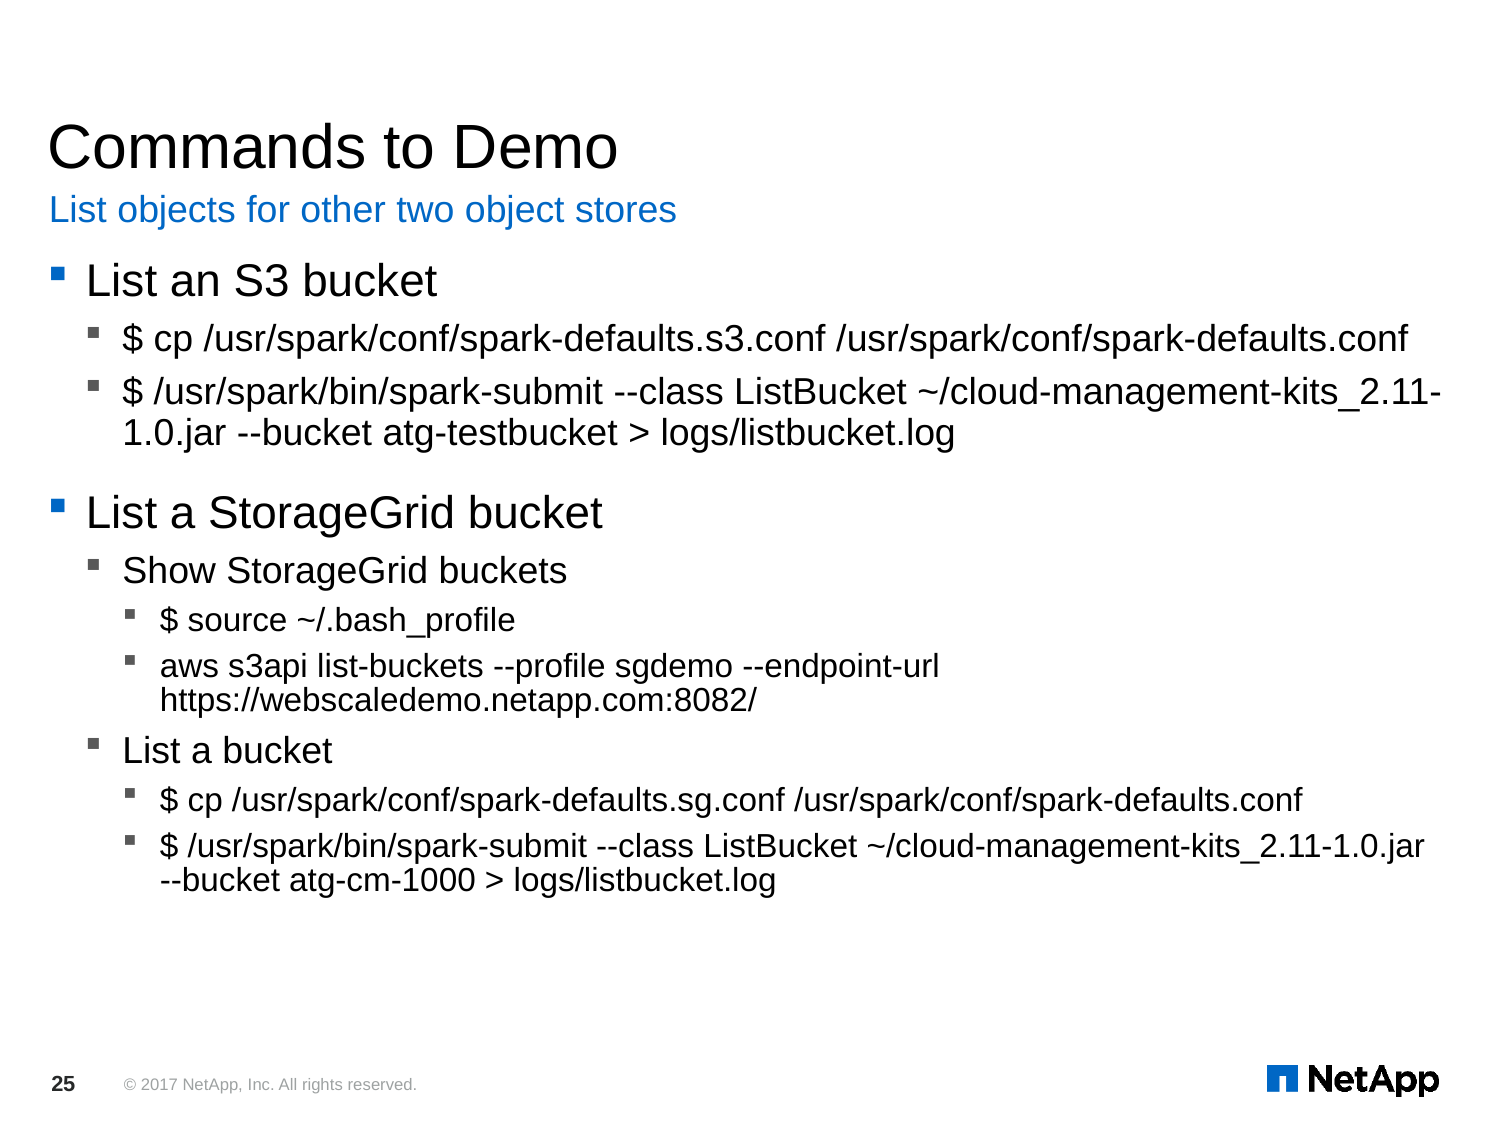

# Commands to Demo
List objects for other two object stores
List an S3 bucket
$ cp /usr/spark/conf/spark-defaults.s3.conf /usr/spark/conf/spark-defaults.conf
$ /usr/spark/bin/spark-submit --class ListBucket ~/cloud-management-kits_2.11-1.0.jar --bucket atg-testbucket > logs/listbucket.log
List a StorageGrid bucket
Show StorageGrid buckets
$ source ~/.bash_profile
aws s3api list-buckets --profile sgdemo --endpoint-url https://webscaledemo.netapp.com:8082/
List a bucket
$ cp /usr/spark/conf/spark-defaults.sg.conf /usr/spark/conf/spark-defaults.conf
$ /usr/spark/bin/spark-submit --class ListBucket ~/cloud-management-kits_2.11-1.0.jar --bucket atg-cm-1000 > logs/listbucket.log
25
© 2017 NetApp, Inc. All rights reserved.